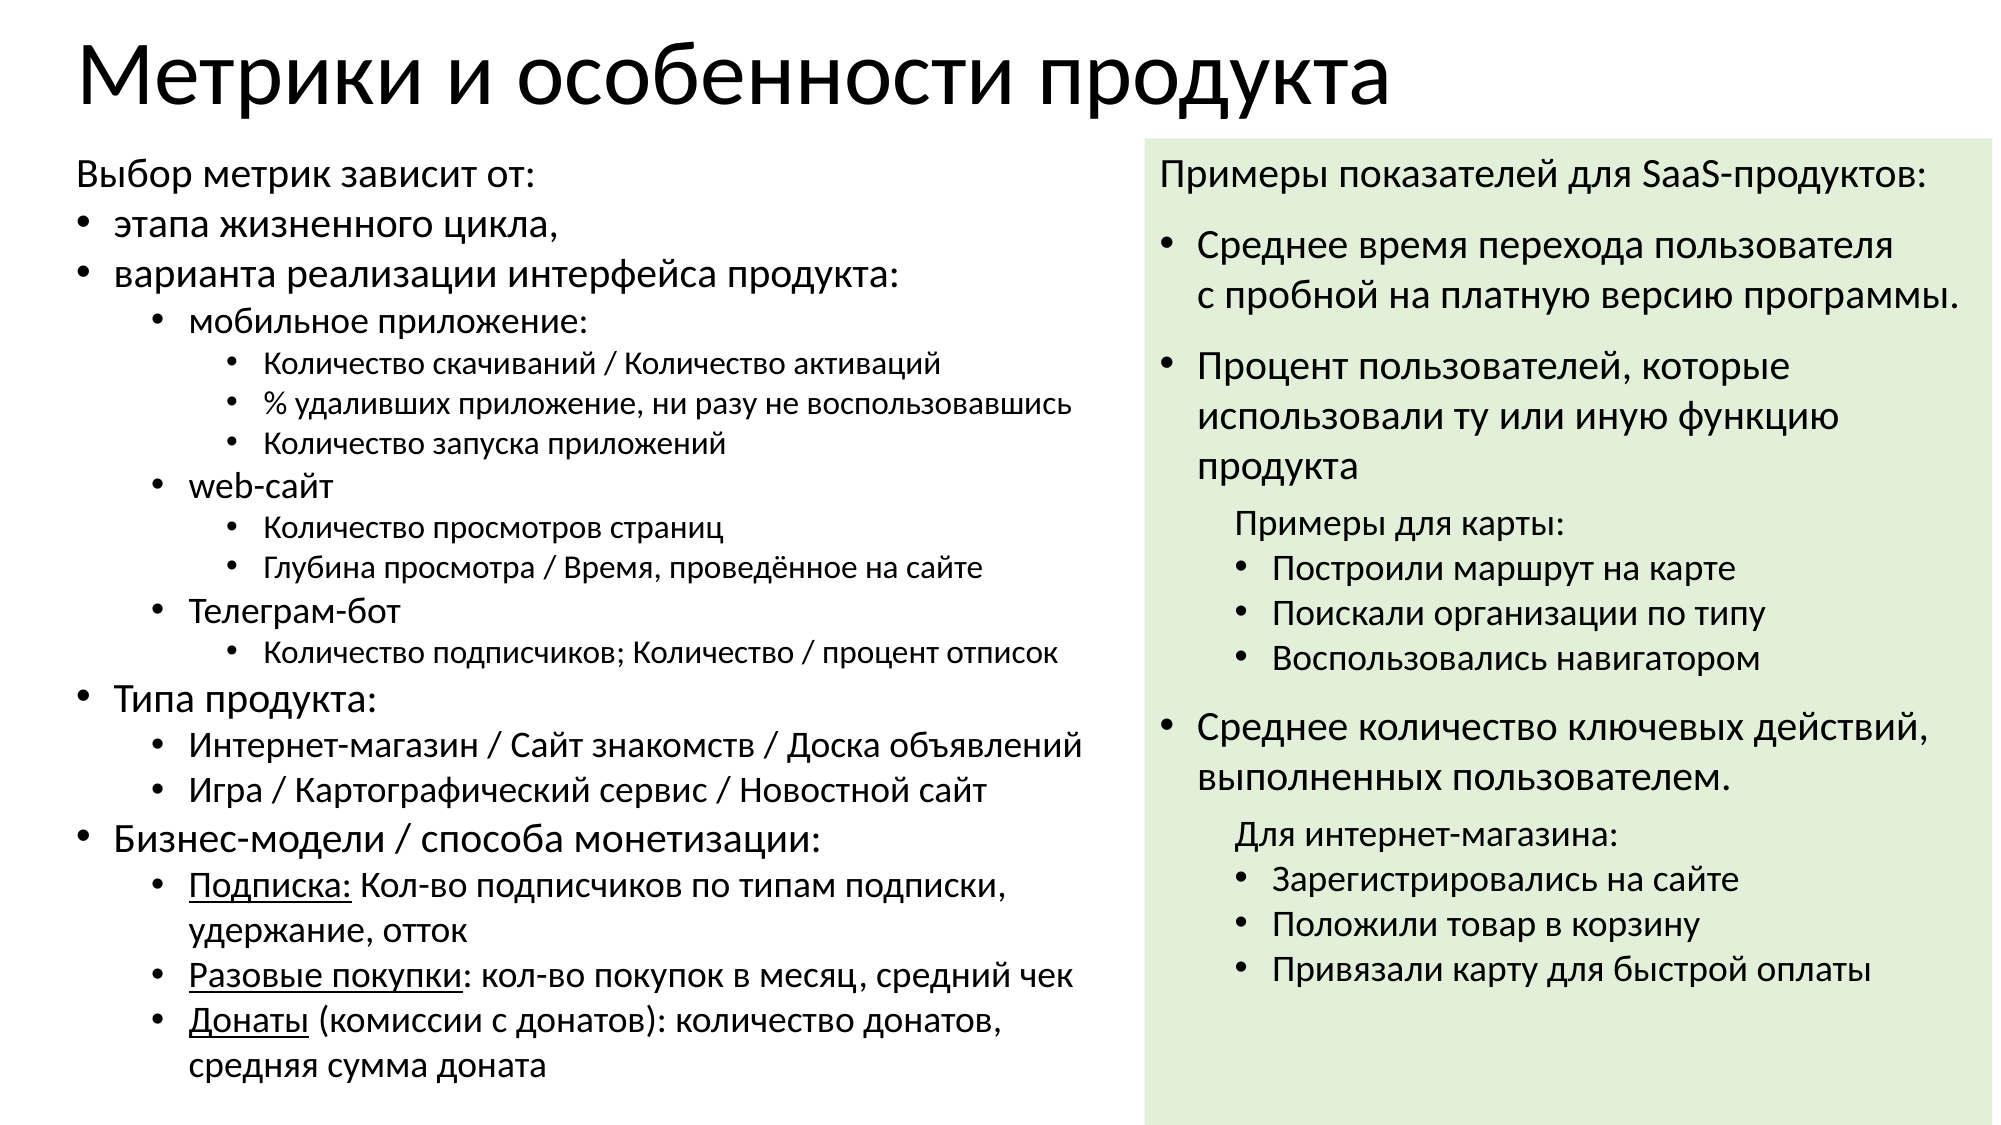

# Метрики и особенности продукта
Выбор метрик зависит от:
этапа жизненного цикла,
варианта реализации интерфейса продукта:
мобильное приложение:
Количество скачиваний / Количество активаций
% удаливших приложение, ни разу не воспользовавшись
Количество запуска приложений
web-сайт
Количество просмотров страниц
Глубина просмотра / Время, проведённое на сайте
Телеграм-бот
Количество подписчиков; Количество / процент отписок
Типа продукта:
Интернет-магазин / Сайт знакомств / Доска объявлений
Игра / Картографический сервис / Новостной сайт
Бизнес-модели / способа монетизации:
Подписка: Кол-во подписчиков по типам подписки, удержание, отток
Разовые покупки: кол-во покупок в месяц, средний чек
Донаты (комиссии с донатов): количество донатов, средняя сумма доната
Примеры показателей для SaaS-продуктов:
Среднее время перехода пользователя с пробной на платную версию программы.
Процент пользователей, которые использовали ту или иную функцию продукта
Примеры для карты:
Построили маршрут на карте
Поискали организации по типу
Воспользовались навигатором
Среднее количество ключевых действий, выполненных пользователем.
Для интернет-магазина:
Зарегистрировались на сайте
Положили товар в корзину
Привязали карту для быстрой оплаты